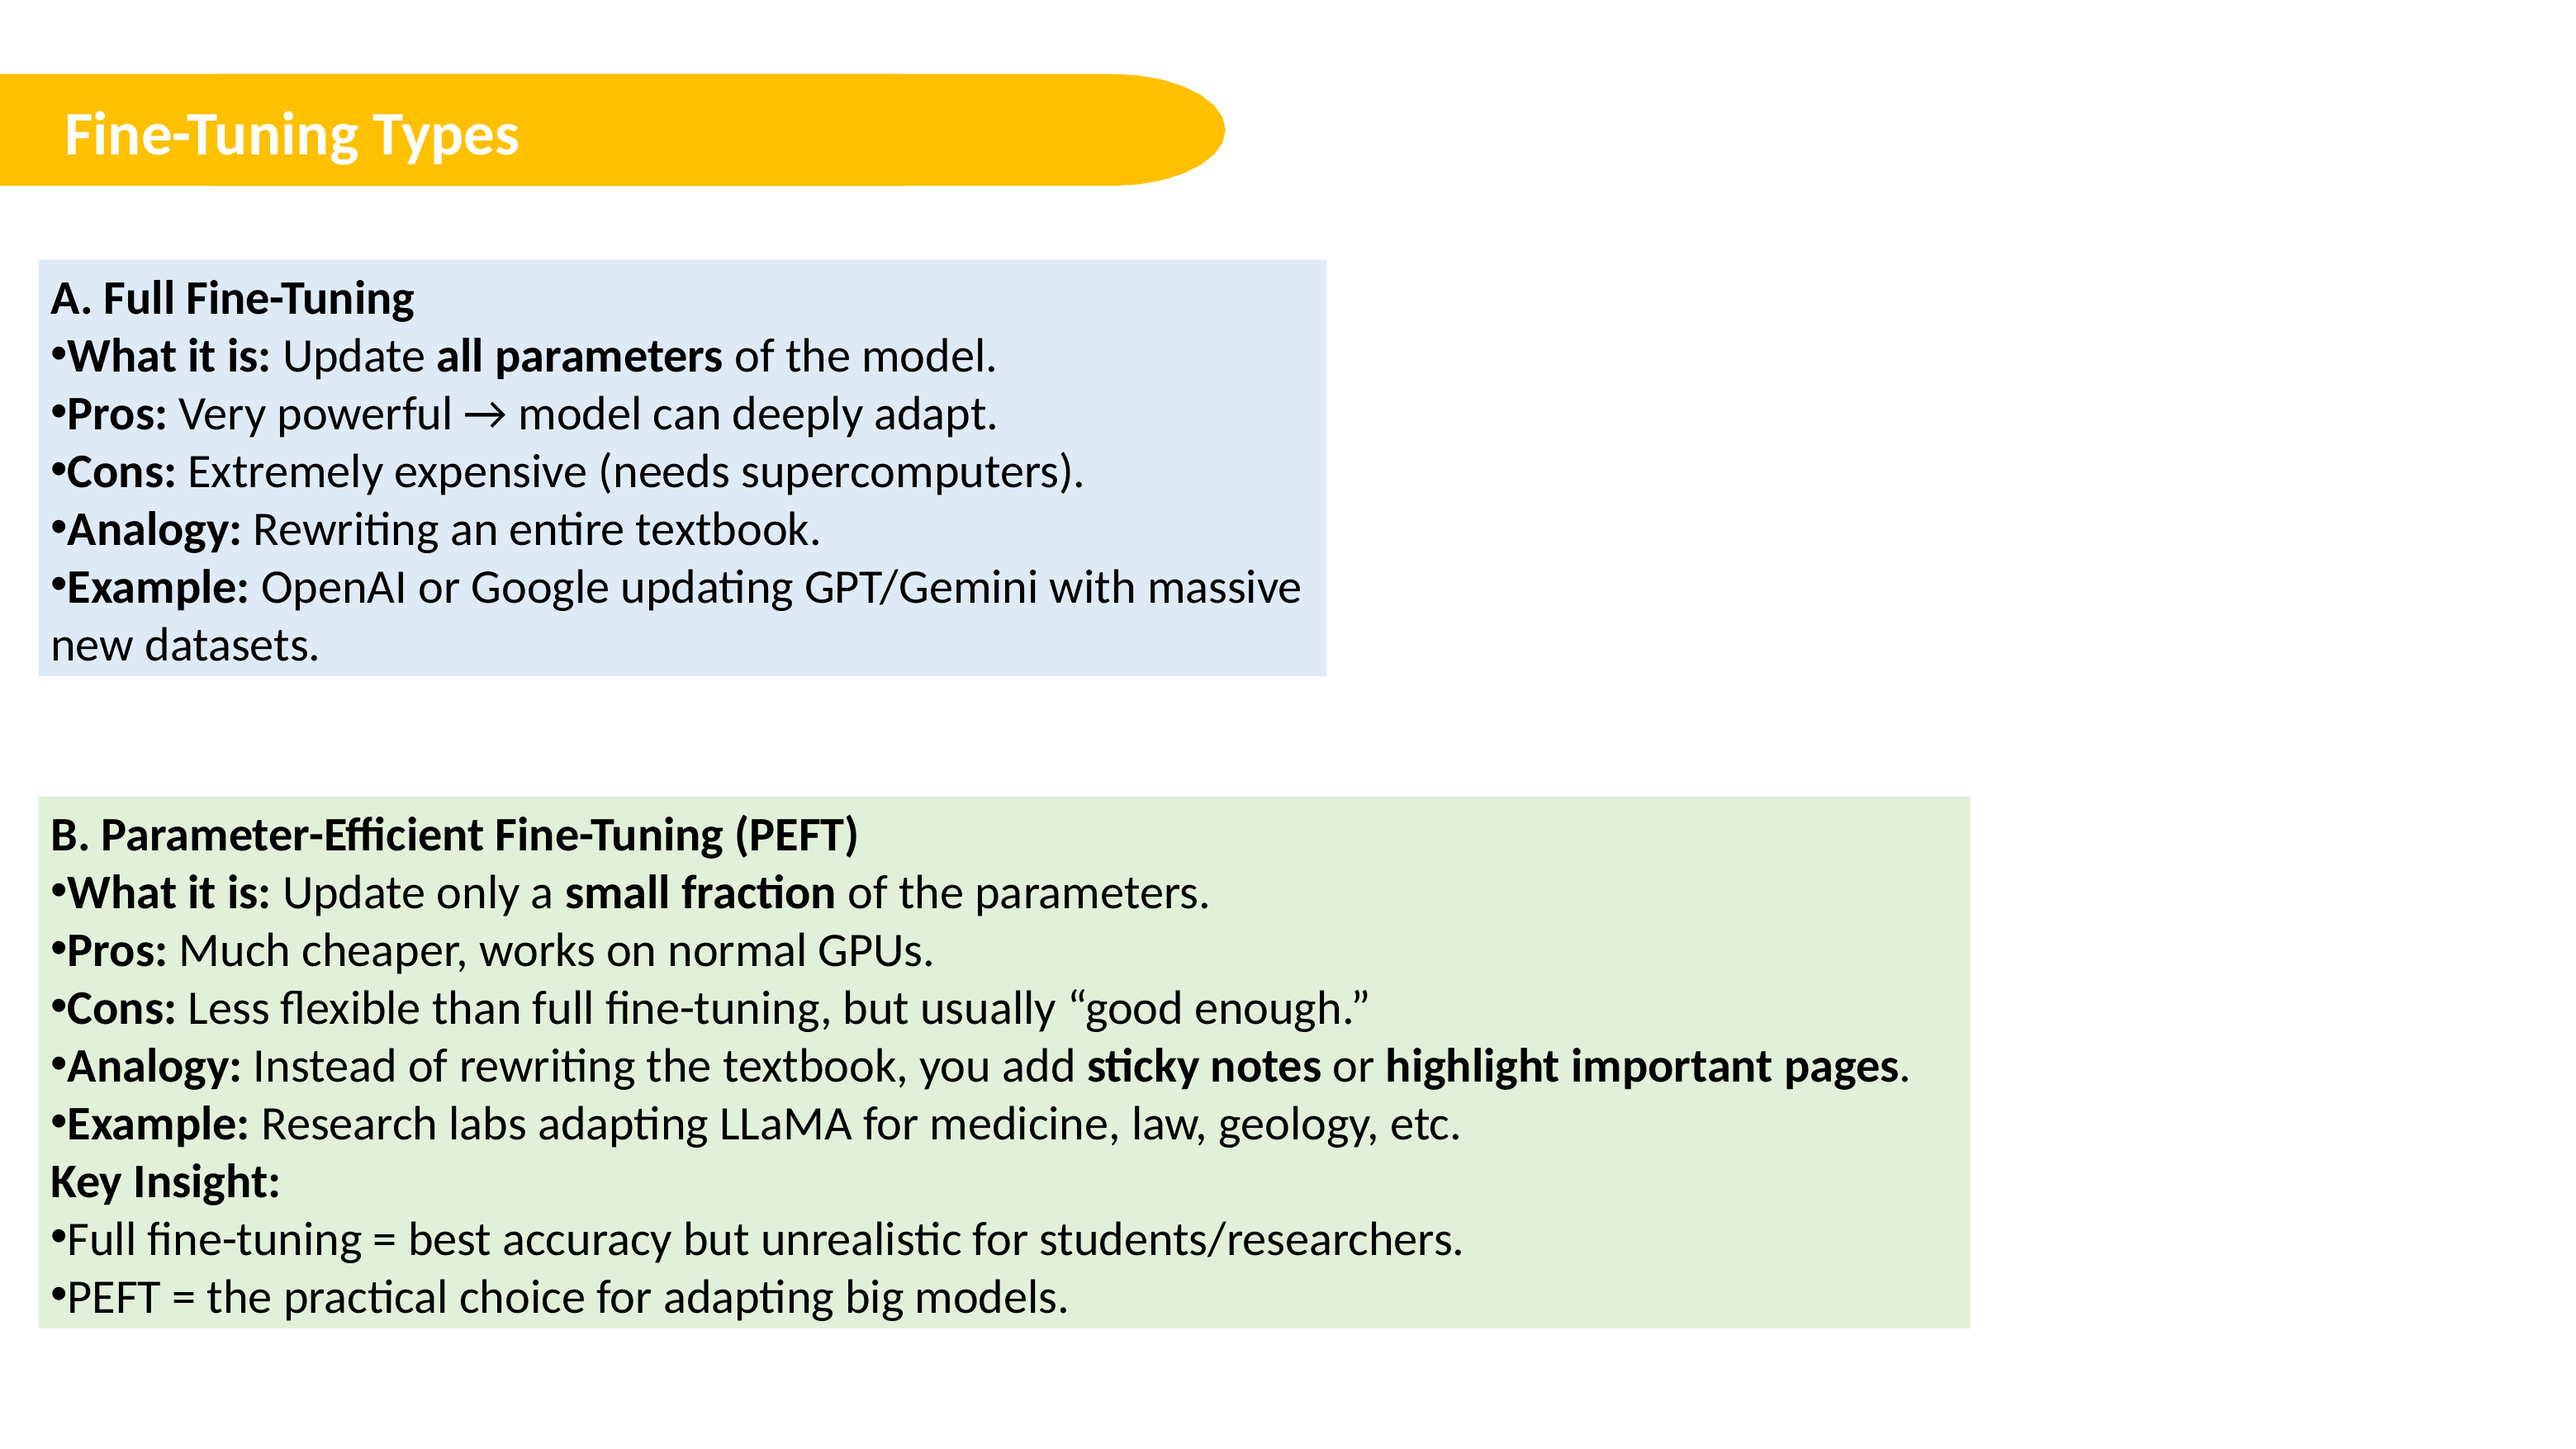

Fine-Tuning Types
A. Full Fine-Tuning
What it is: Update all parameters of the model.
Pros: Very powerful → model can deeply adapt.
Cons: Extremely expensive (needs supercomputers).
Analogy: Rewriting an entire textbook.
Example: OpenAI or Google updating GPT/Gemini with massive new datasets.
B. Parameter-Efficient Fine-Tuning (PEFT)
What it is: Update only a small fraction of the parameters.
Pros: Much cheaper, works on normal GPUs.
Cons: Less flexible than full fine-tuning, but usually “good enough.”
Analogy: Instead of rewriting the textbook, you add sticky notes or highlight important pages.
Example: Research labs adapting LLaMA for medicine, law, geology, etc.
Key Insight:
Full fine-tuning = best accuracy but unrealistic for students/researchers.
PEFT = the practical choice for adapting big models.